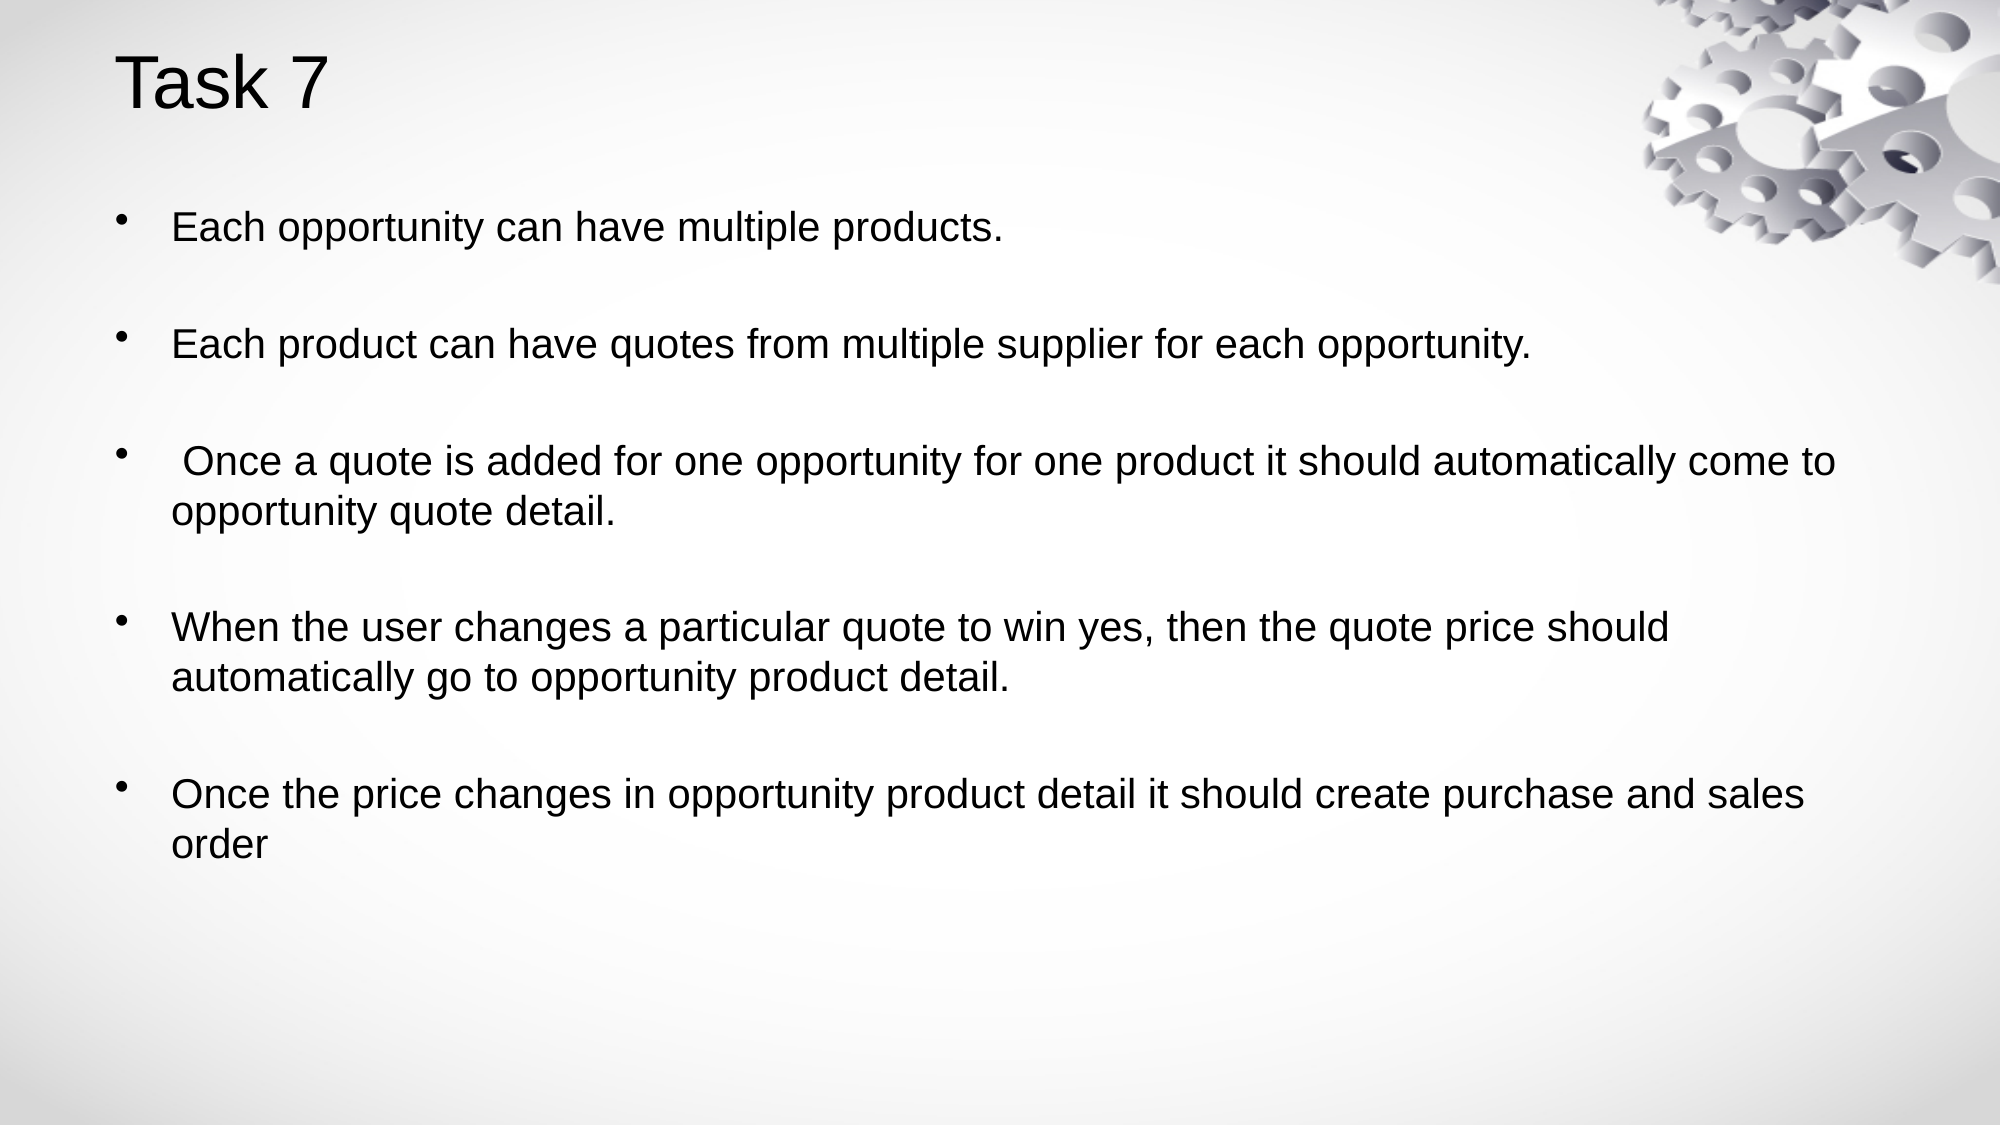

# Task 7
Each opportunity can have multiple products.

Each product can have quotes from multiple supplier for each opportunity.

 Once a quote is added for one opportunity for one product it should automatically come to opportunity quote detail.

When the user changes a particular quote to win yes, then the quote price should automatically go to opportunity product detail.

Once the price changes in opportunity product detail it should create purchase and sales order